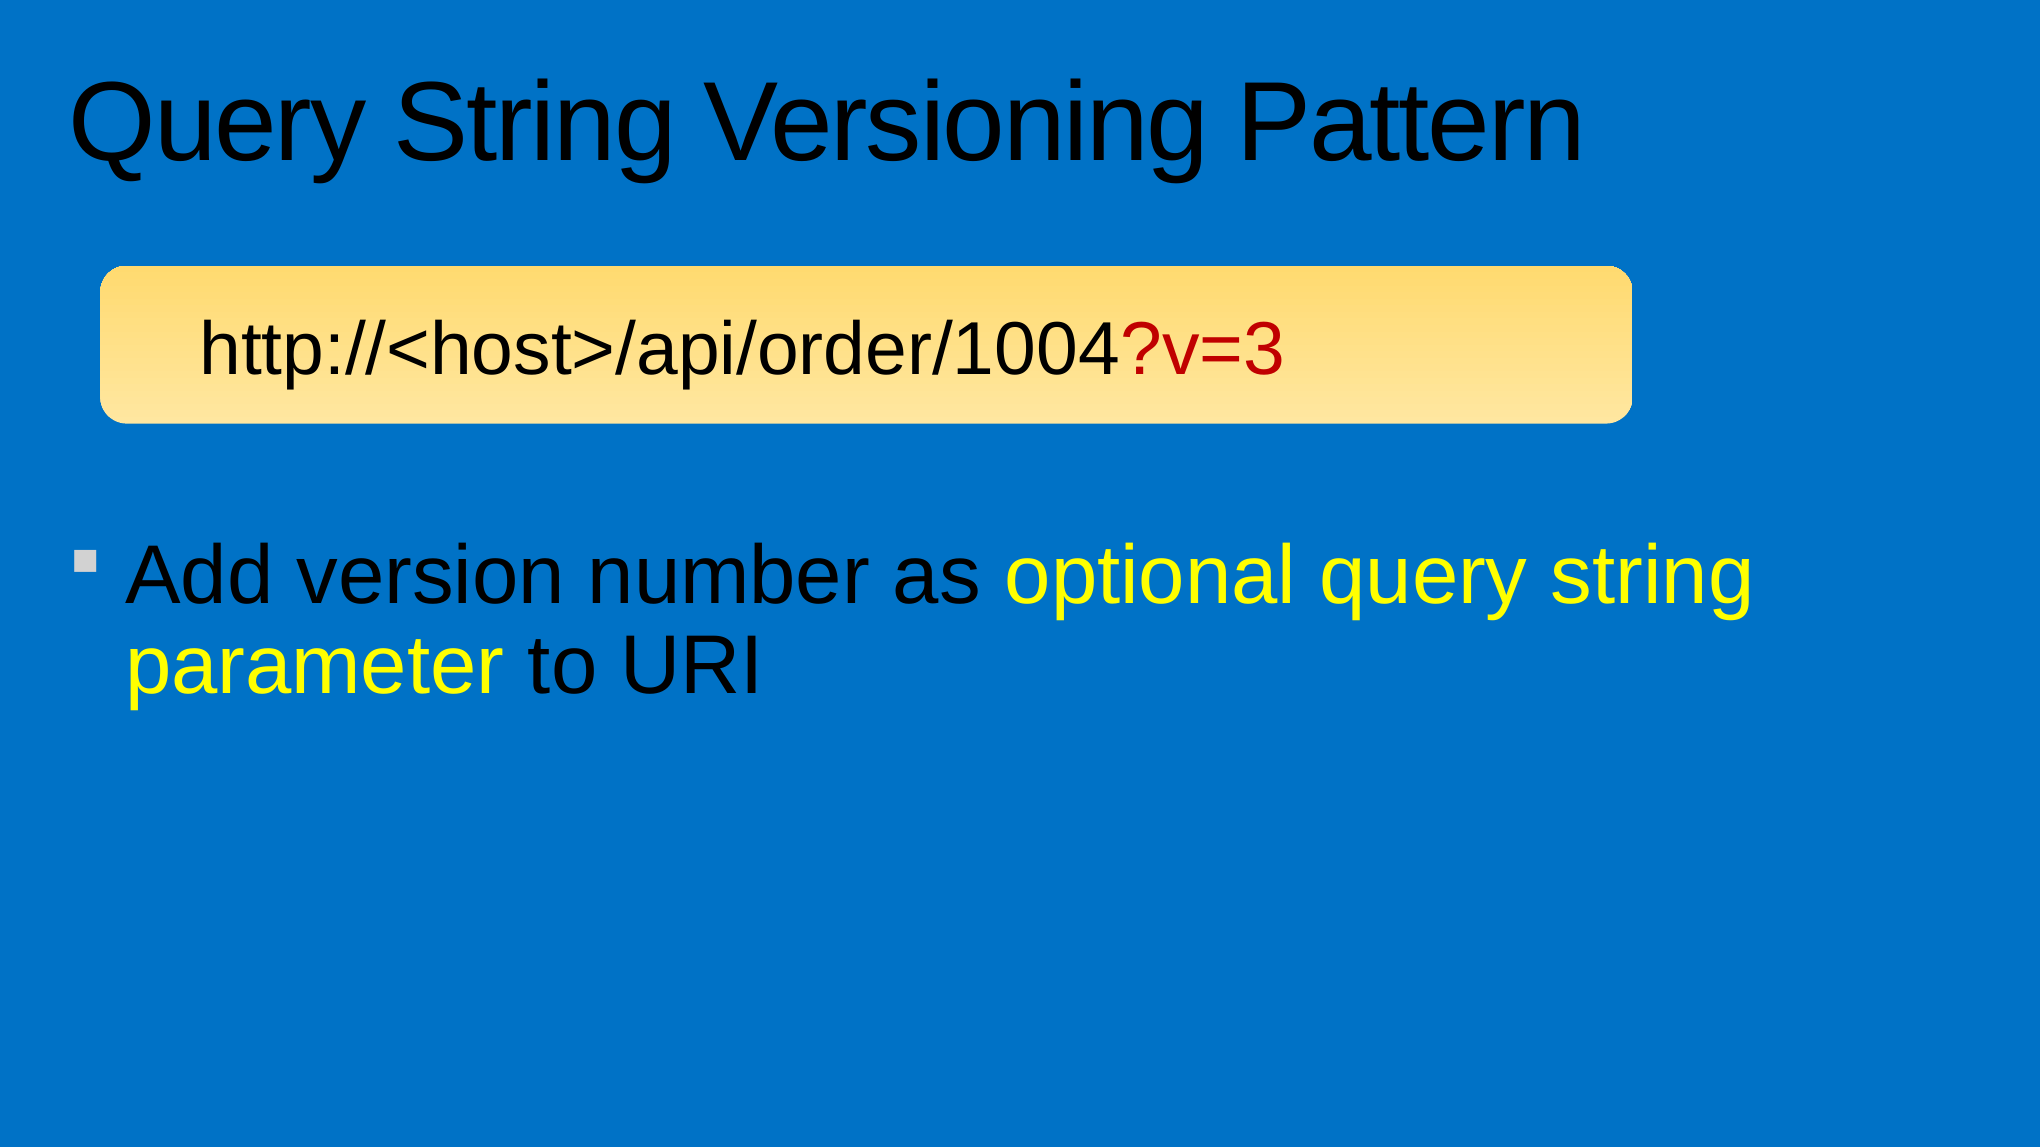

# Query String Versioning Pattern
http://<host>/api/order/1004?v=3
Add version number as optional query string parameter to URI